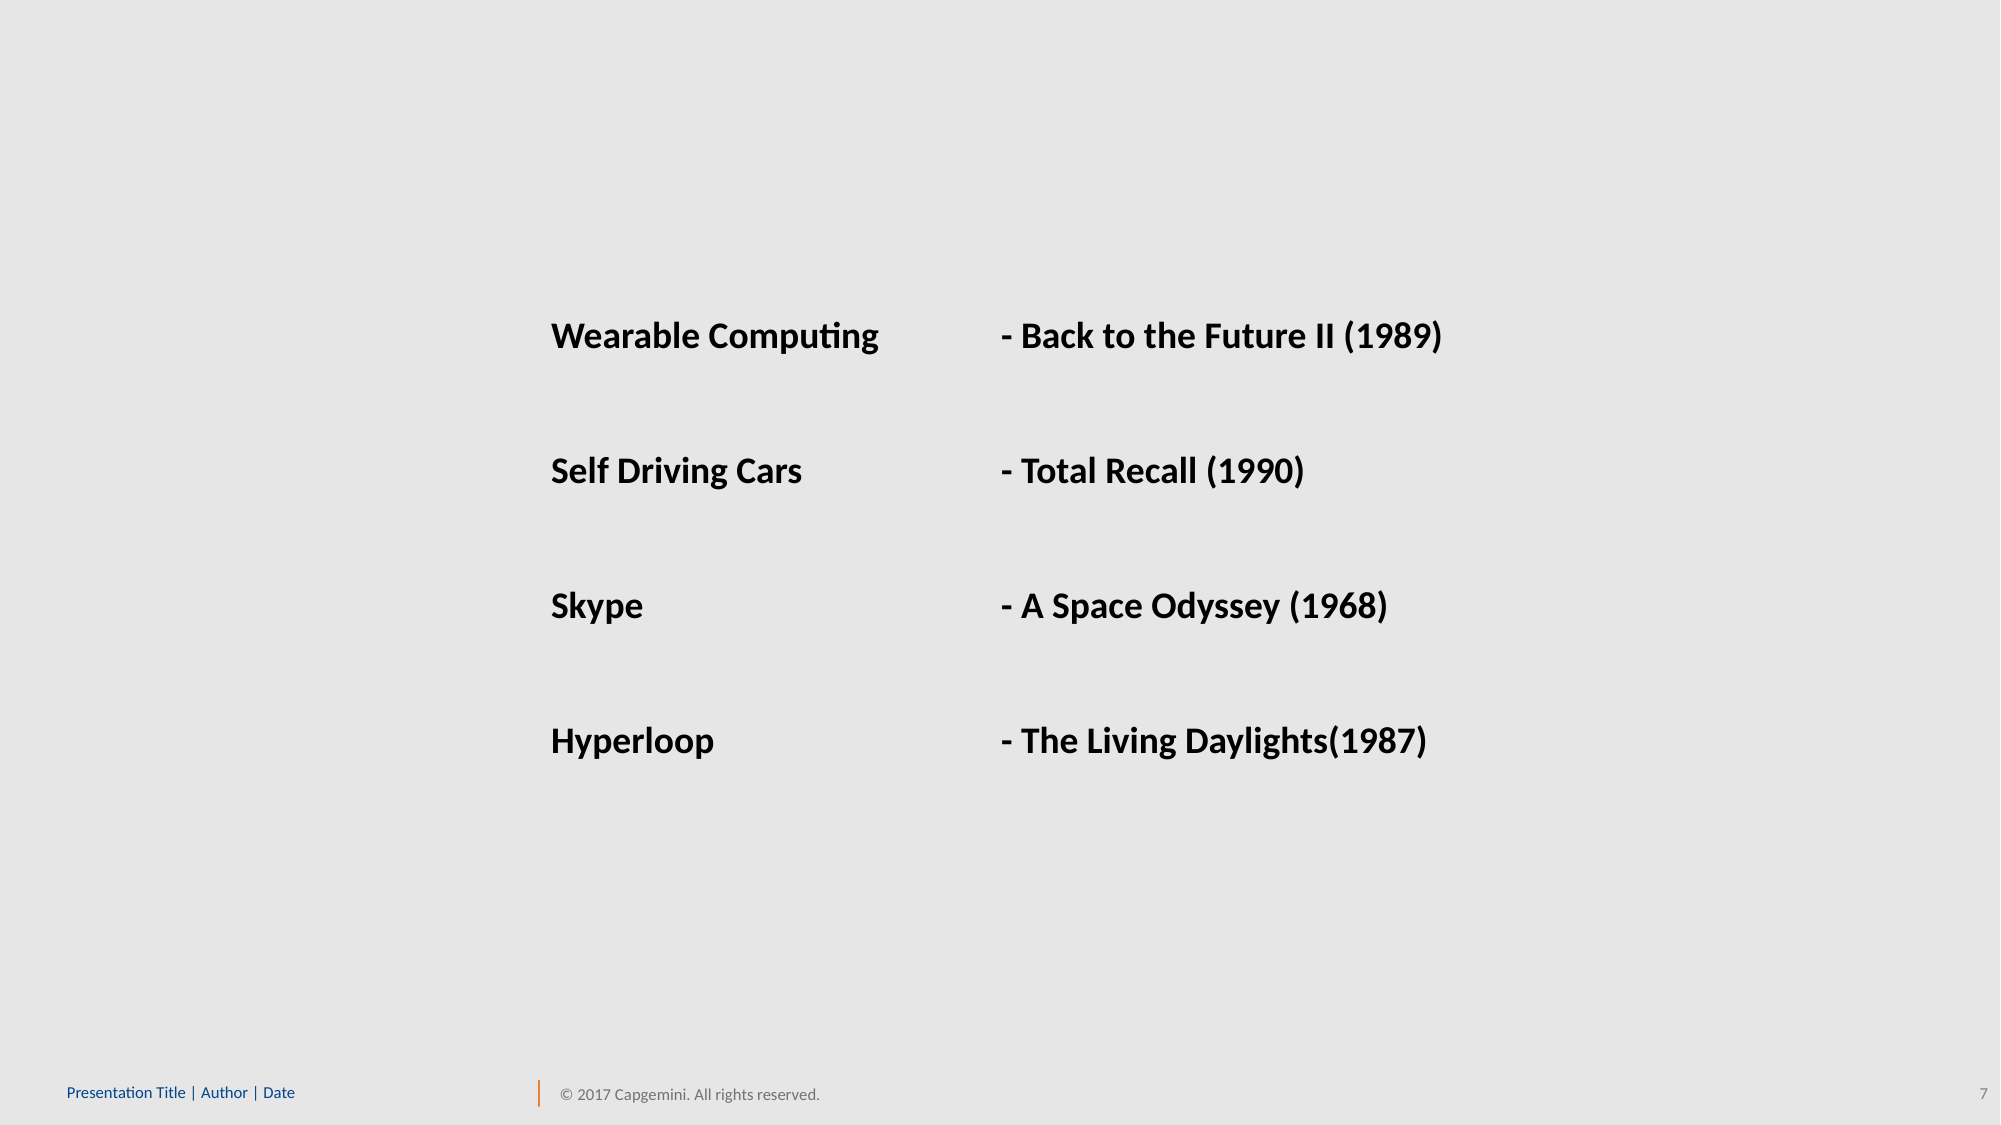

Wearable Computing	- Back to the Future II (1989)

Self Driving Cars		- Total Recall (1990)

Skype			- A Space Odyssey (1968)

Hyperloop		- The Living Daylights(1987)